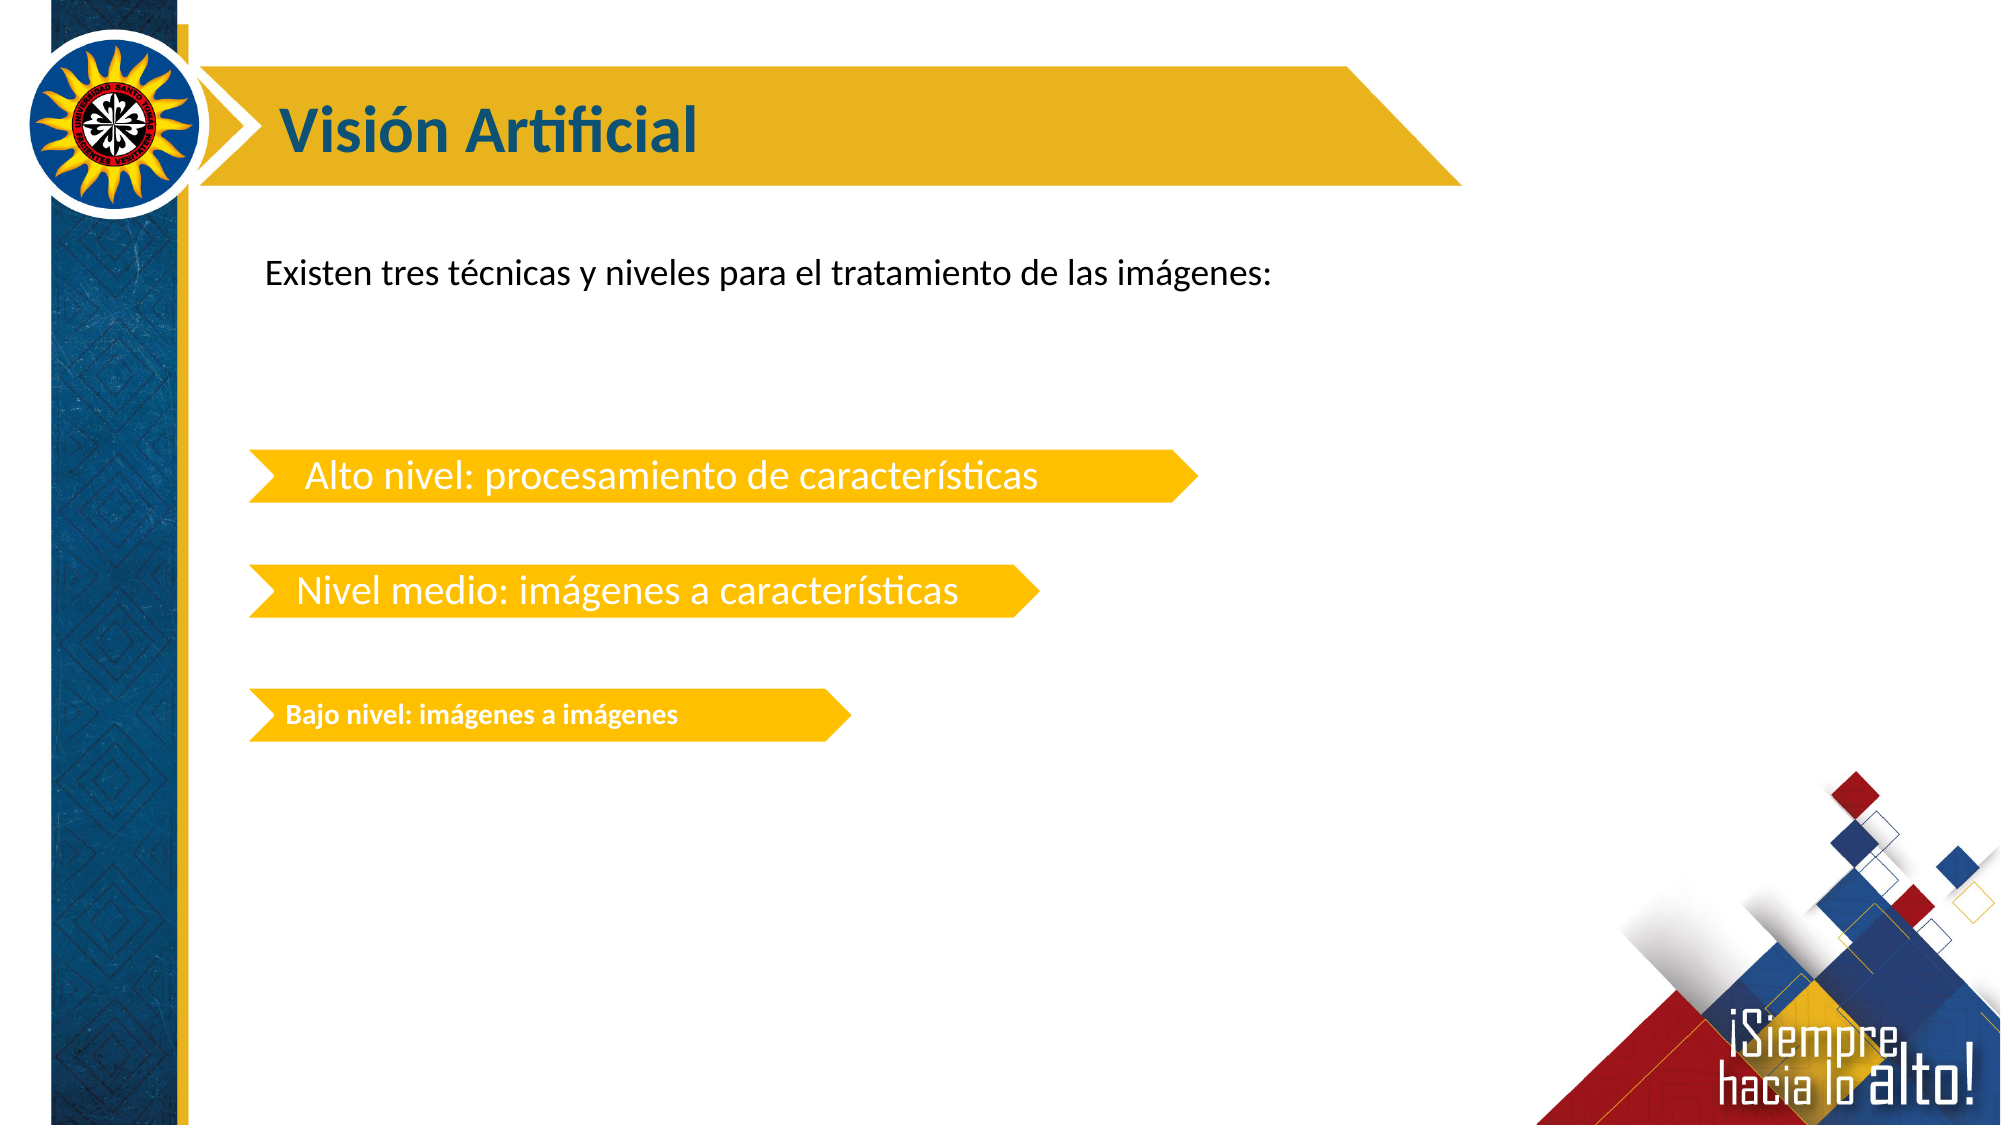

Visión Artificial
Existen tres técnicas y niveles para el tratamiento de las imágenes:

Alto nivel: procesamiento de características

Nivel medio: imágenes a características

Bajo nivel: imágenes a imágenes